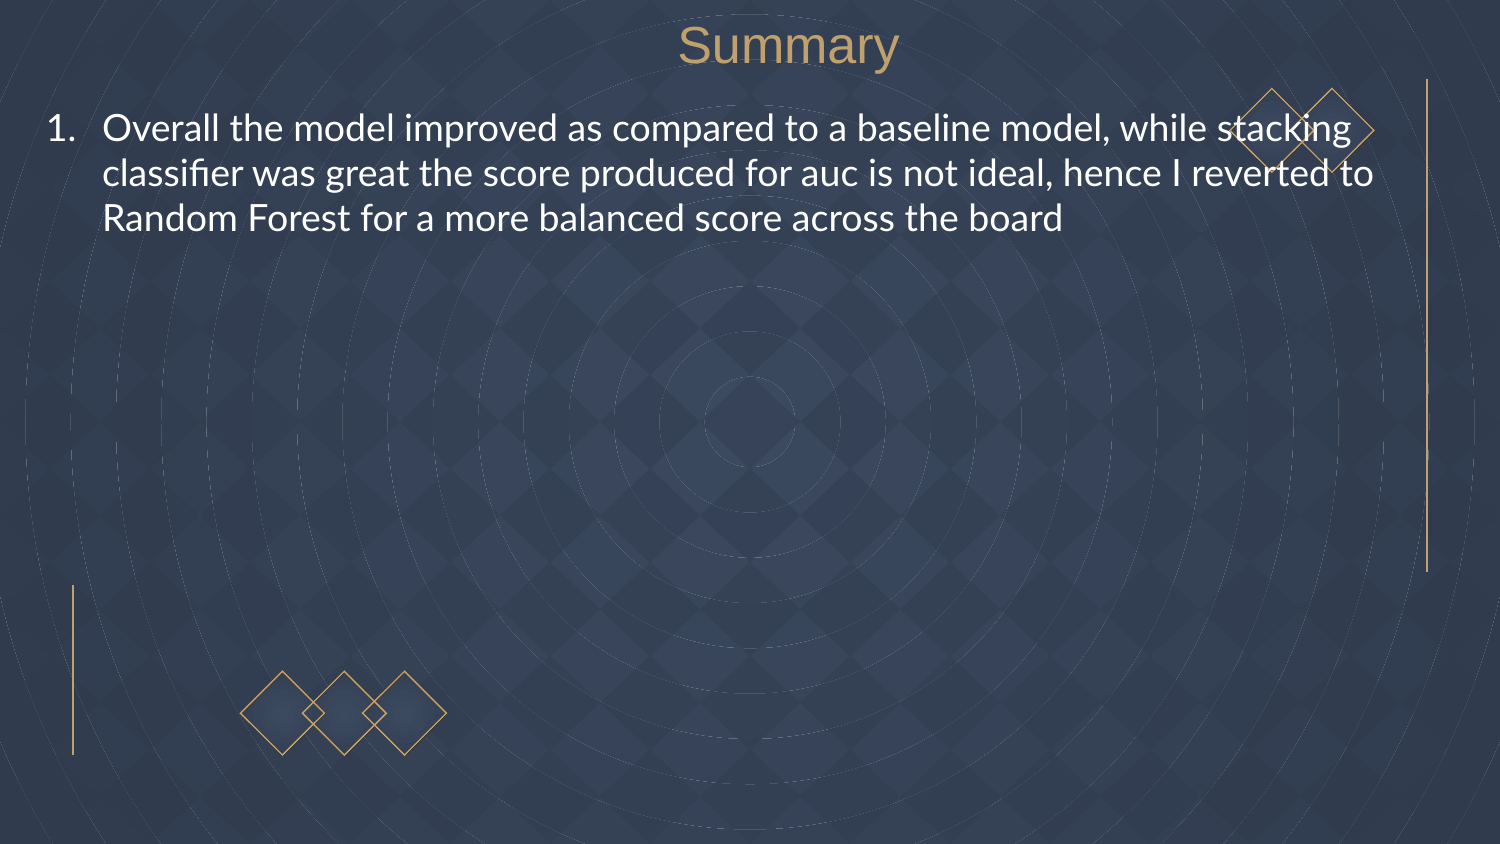

# Summary
Overall the model improved as compared to a baseline model, while stacking classifier was great the score produced for auc is not ideal, hence I reverted to Random Forest for a more balanced score across the board